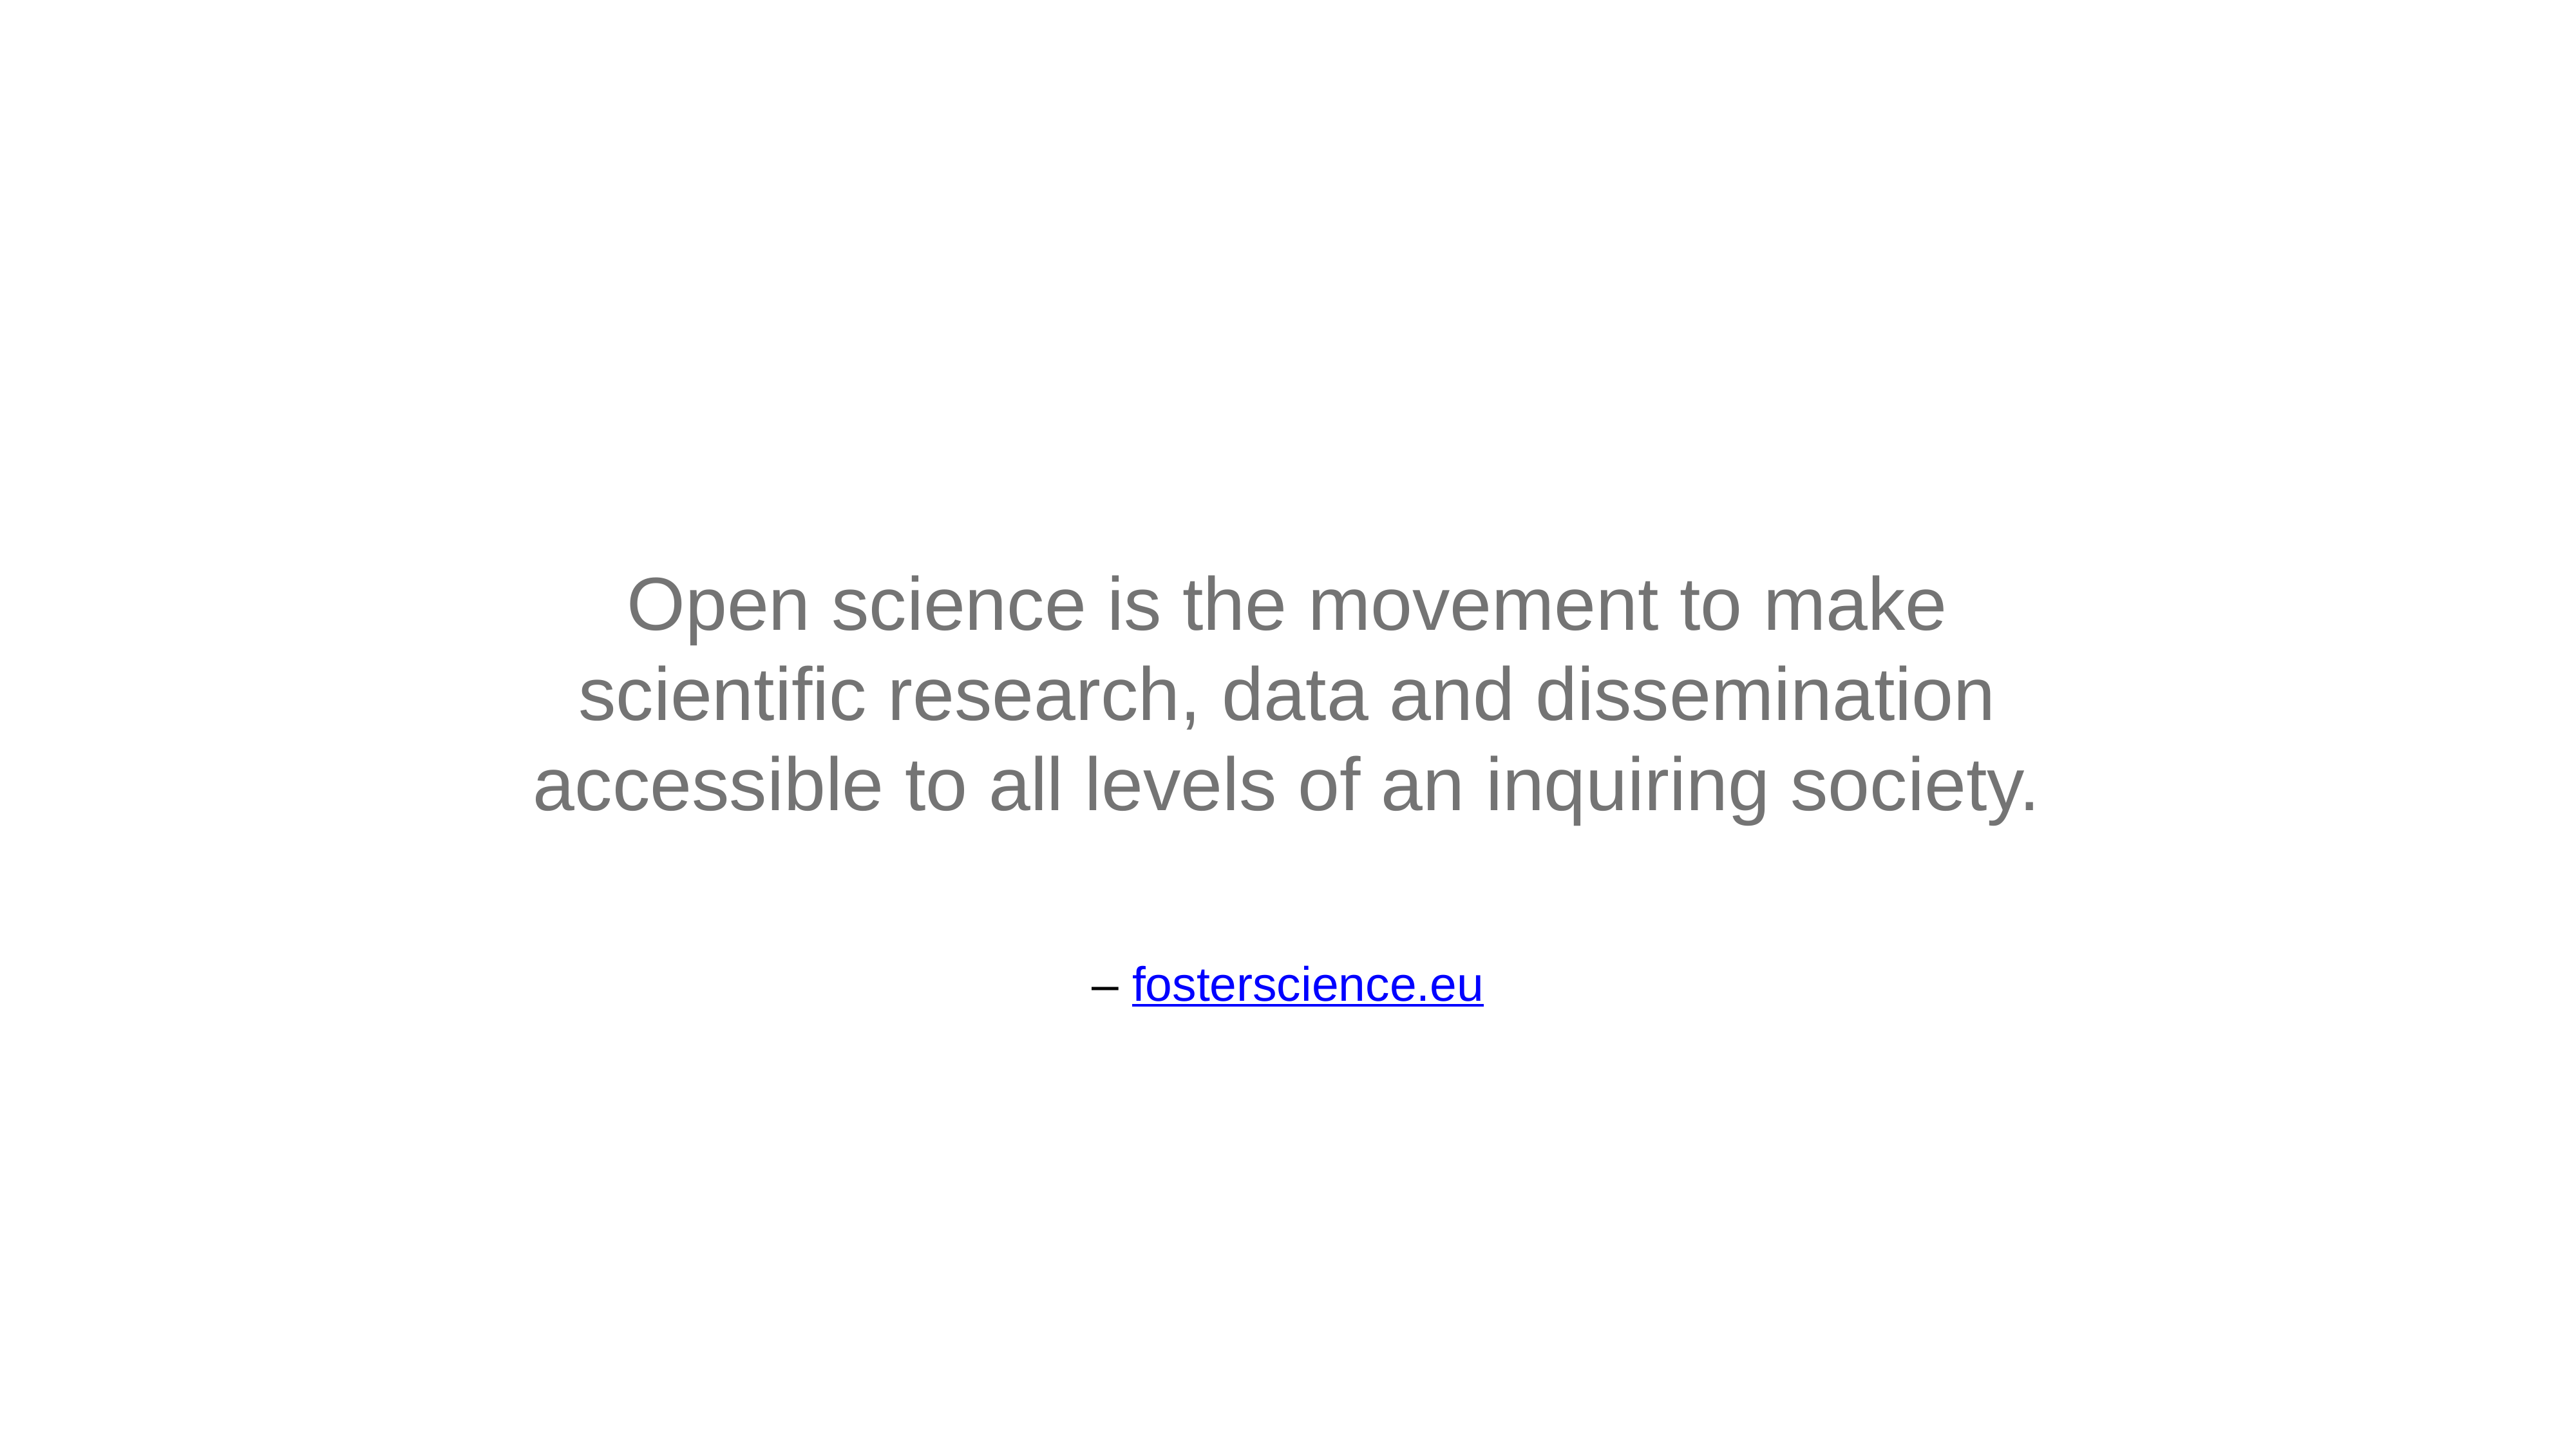

Open science is the movement to make scientific research, data and dissemination accessible to all levels of an inquiring society.
– fosterscience.eu